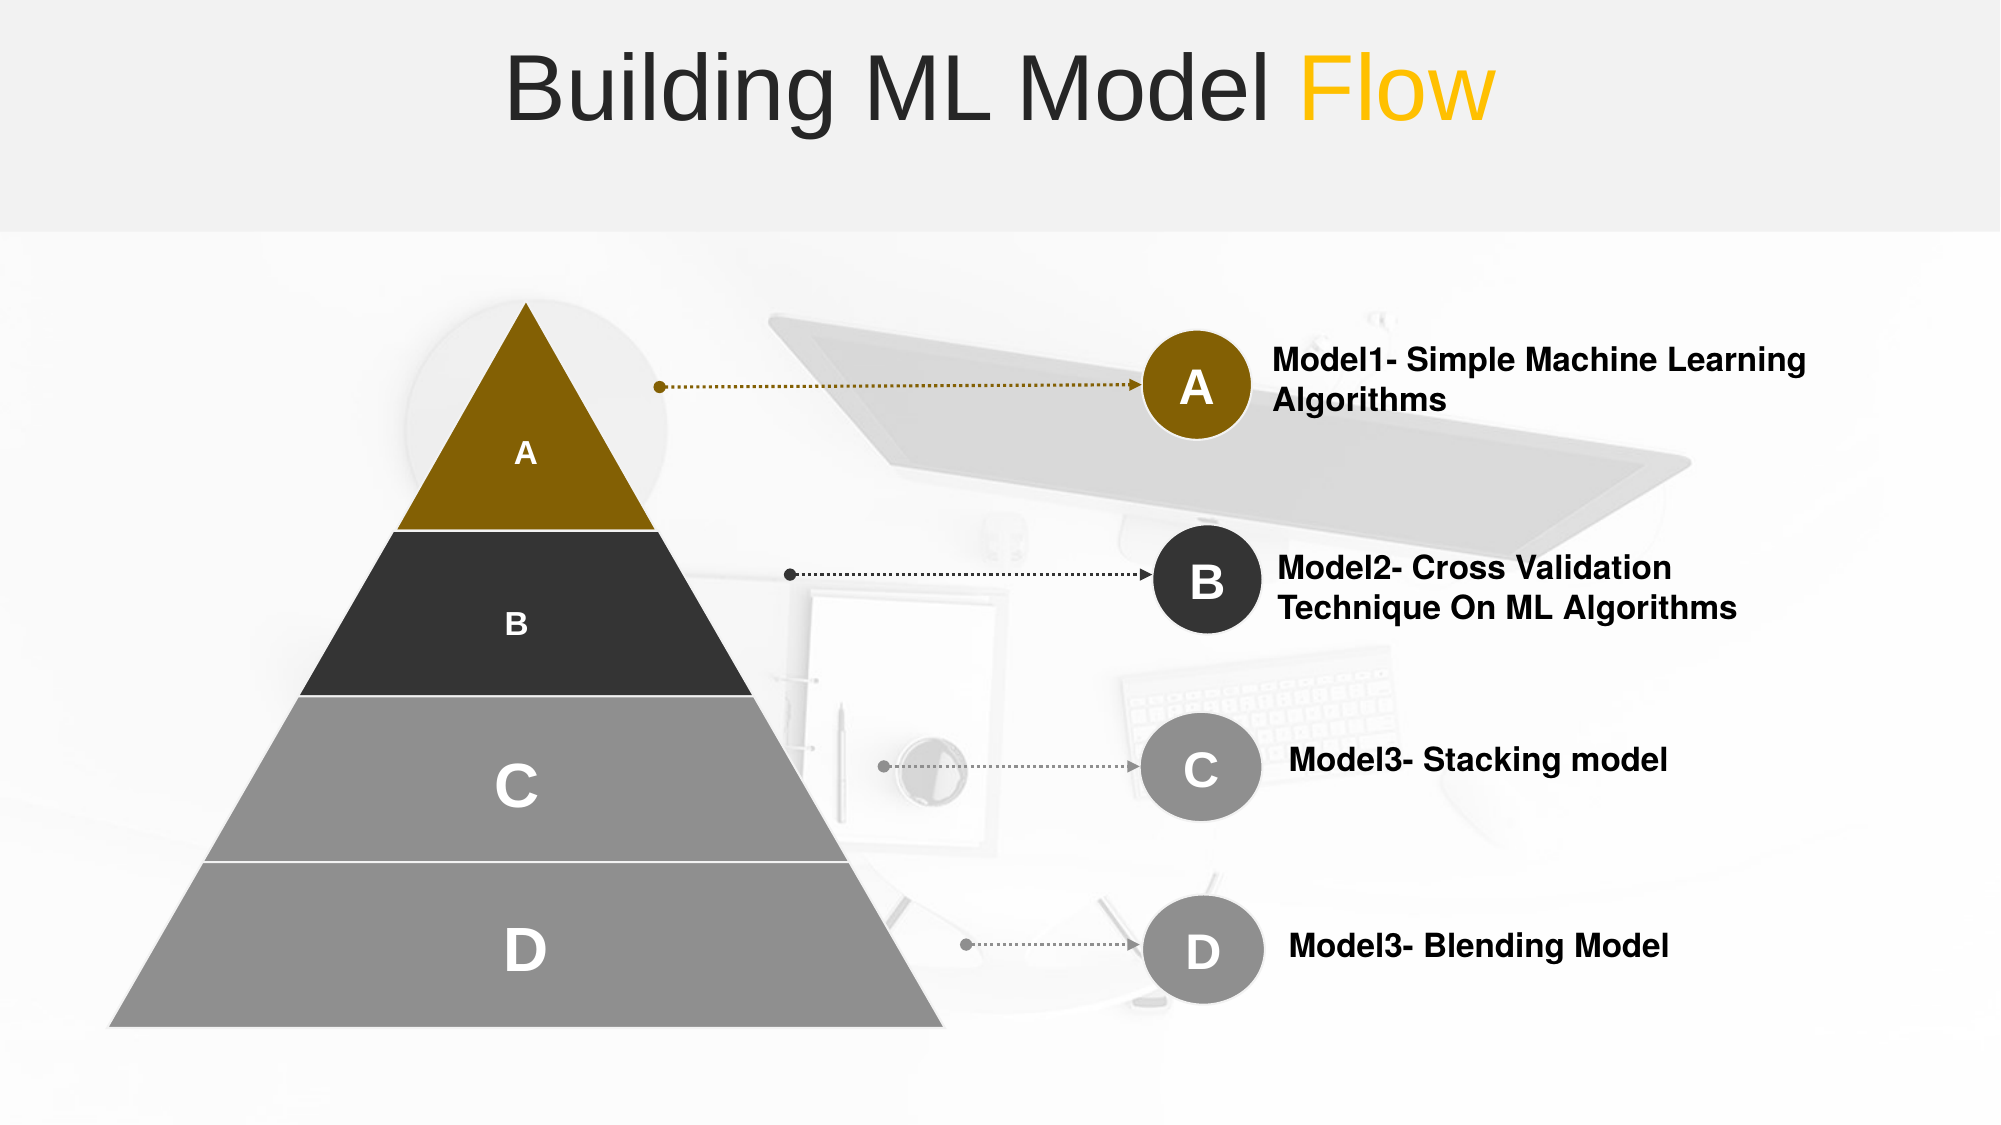

Building ML Model Flow
A
B
C
D
A
Model1- Simple Machine Learning Algorithms

B
Model2- Cross Validation Technique On ML Algorithms
C
Model3- Stacking model
D
Model3- Blending Model